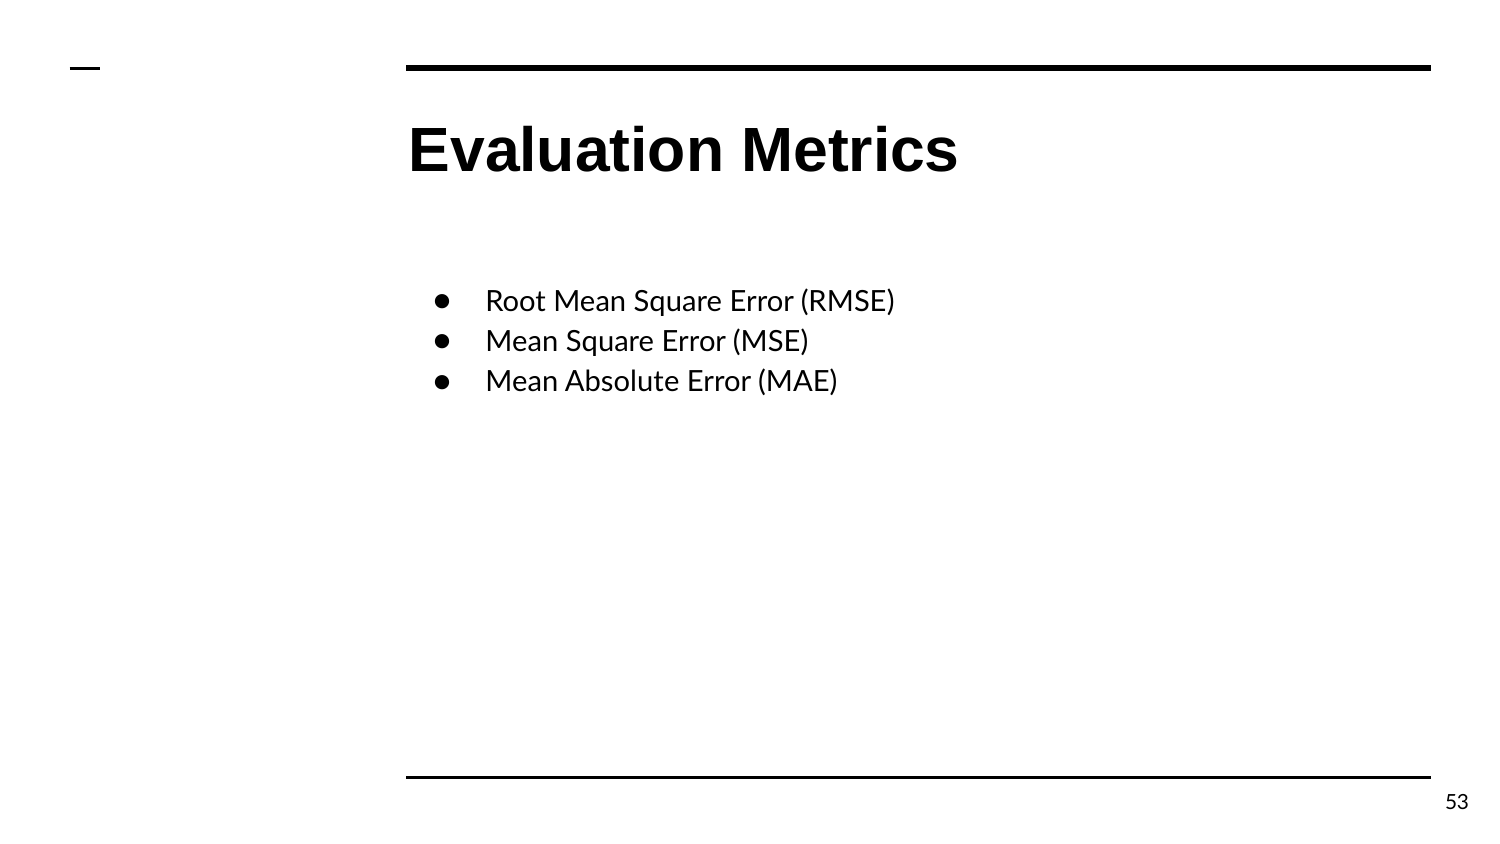

# Evaluation Metrics
Root Mean Square Error (RMSE)
Mean Square Error (MSE)
Mean Absolute Error (MAE)
53